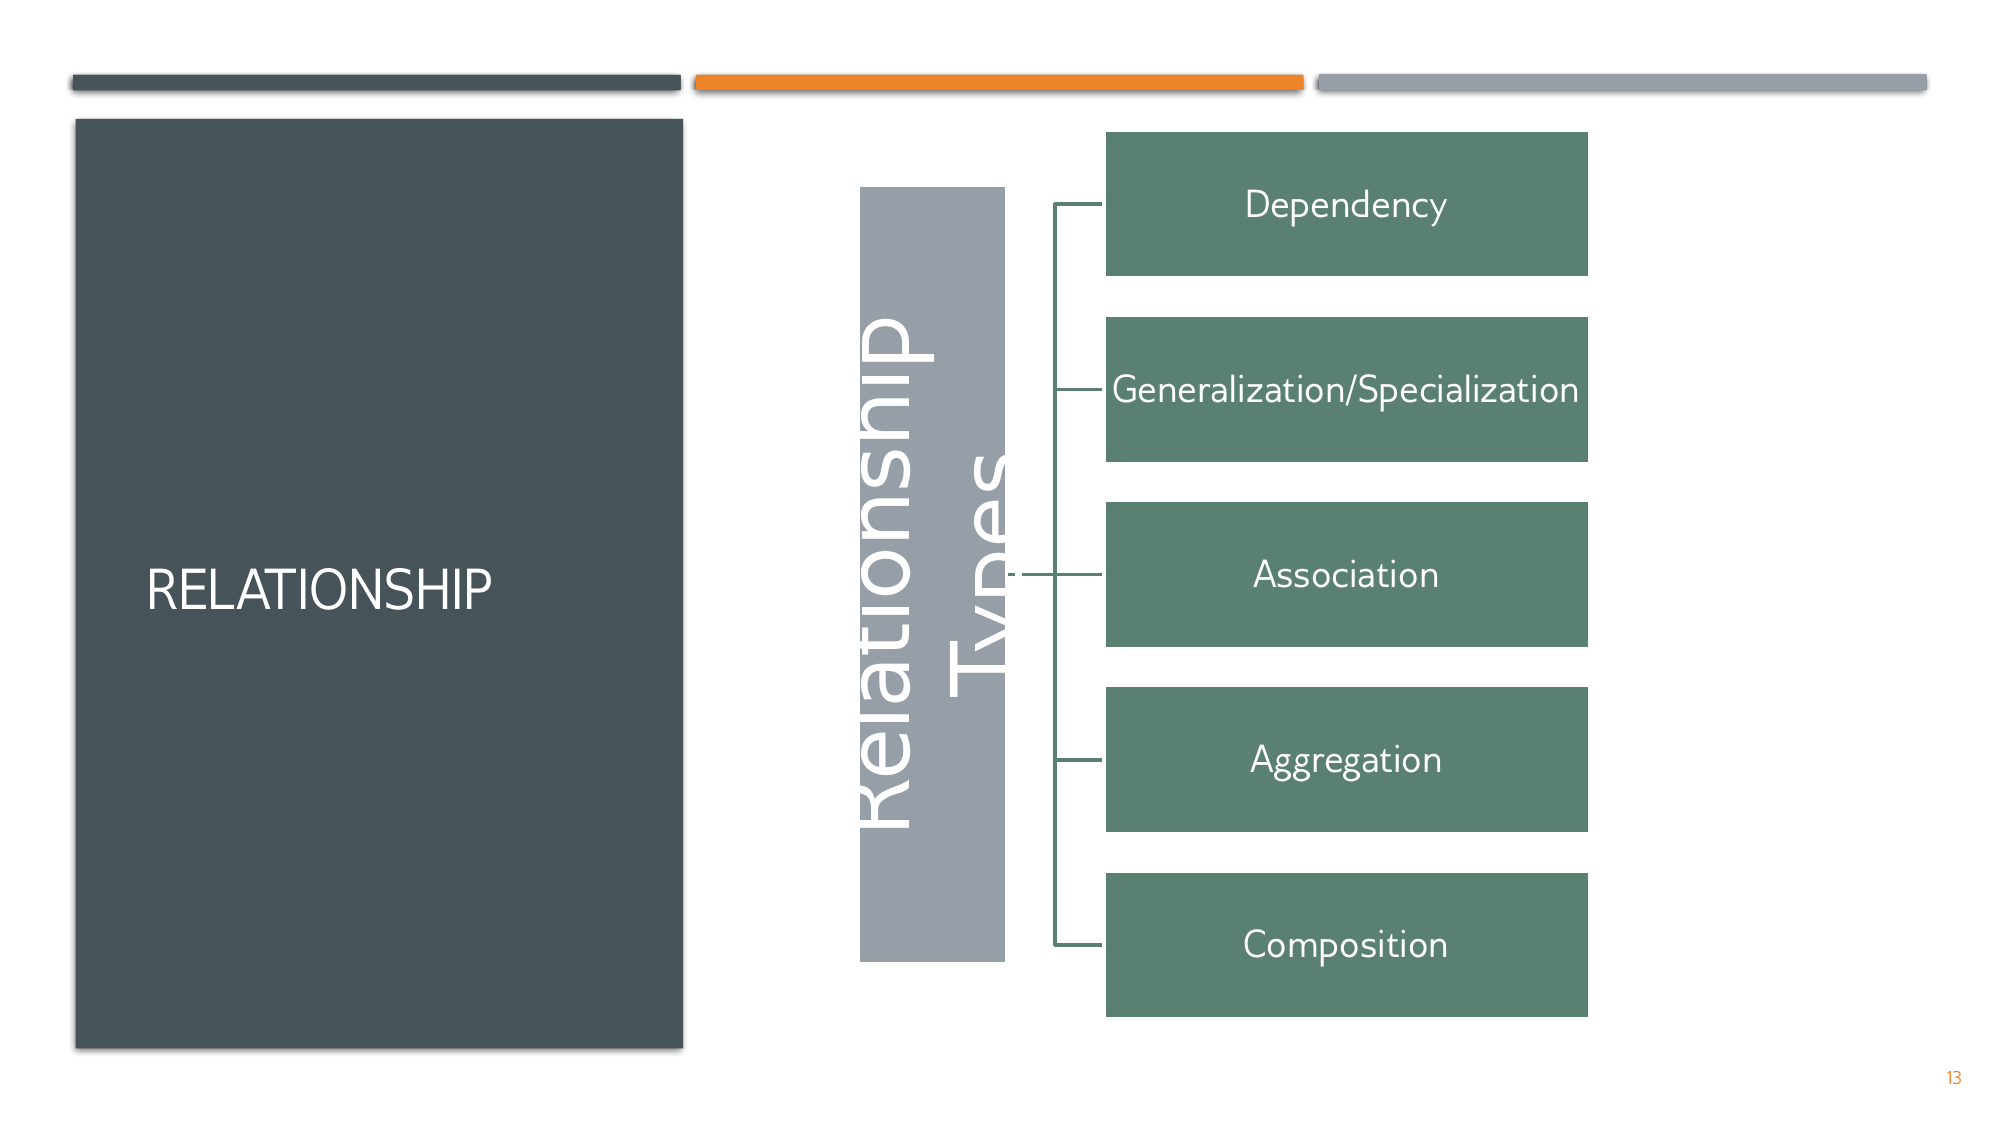

Relationship Types
Dependency
Generalization/Specialization
Association
Aggregation
Composition
# Relationship
13